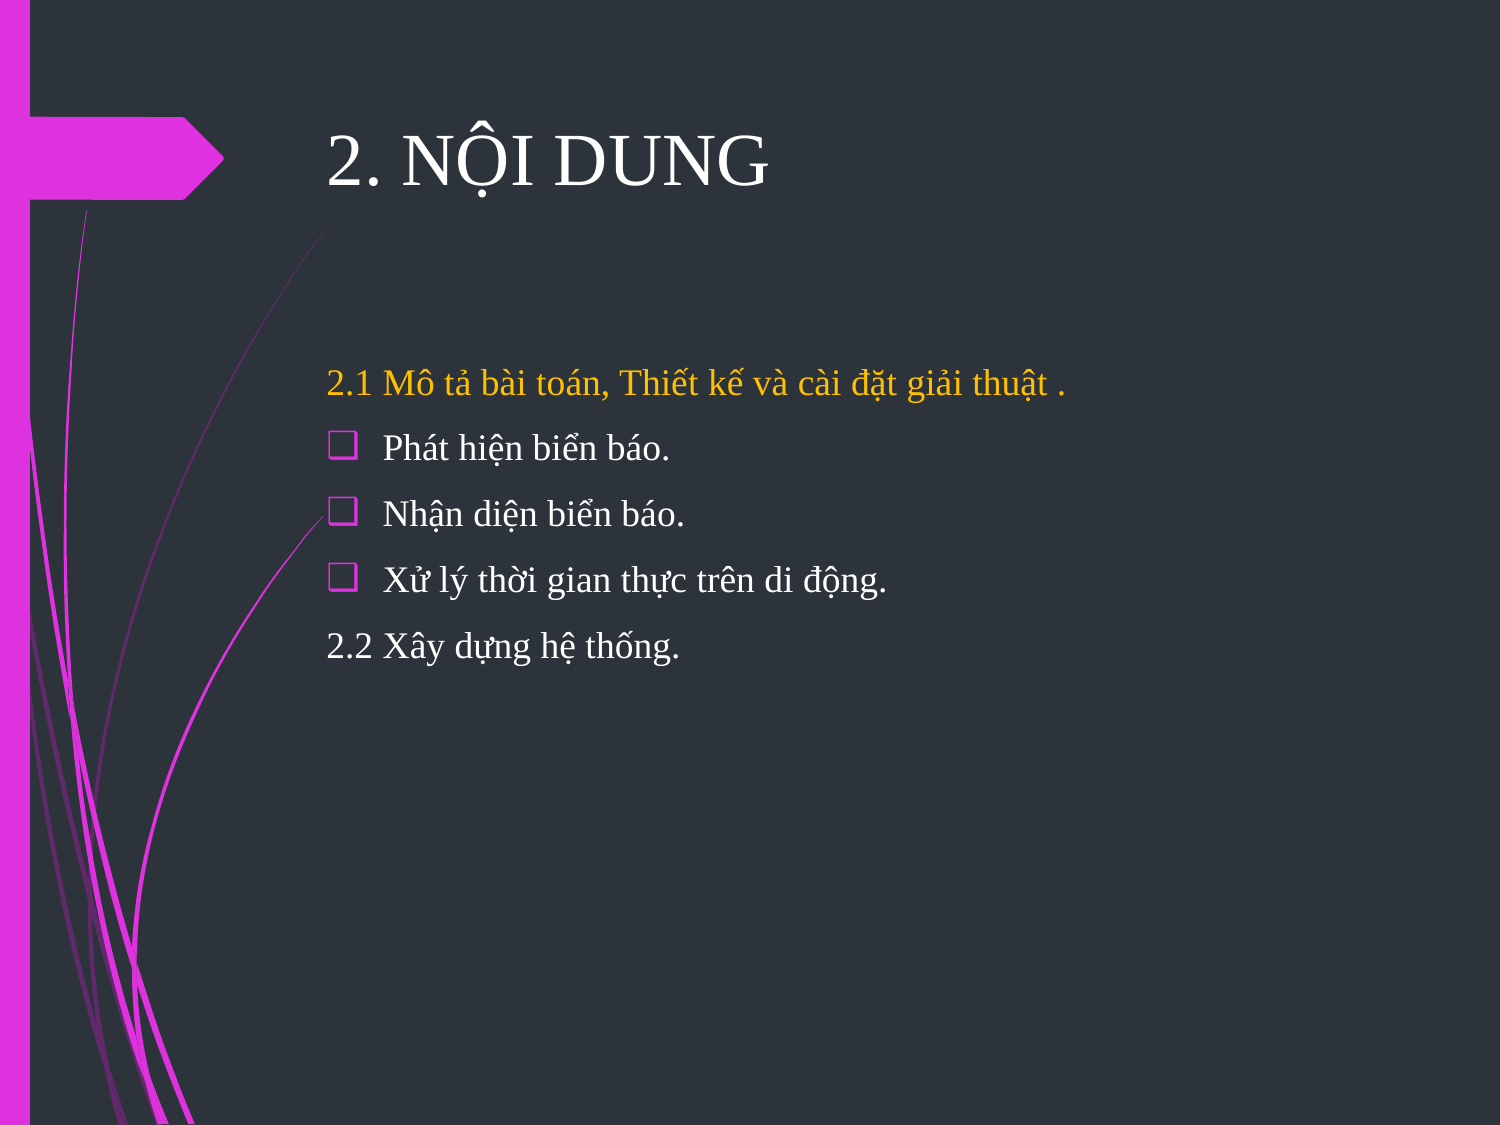

# 2. NỘI DUNG
9
2.1 Mô tả bài toán, Thiết kế và cài đặt giải thuật .
Phát hiện biển báo.
Nhận diện biển báo.
Xử lý thời gian thực trên di động.
2.2 Xây dựng hệ thống.